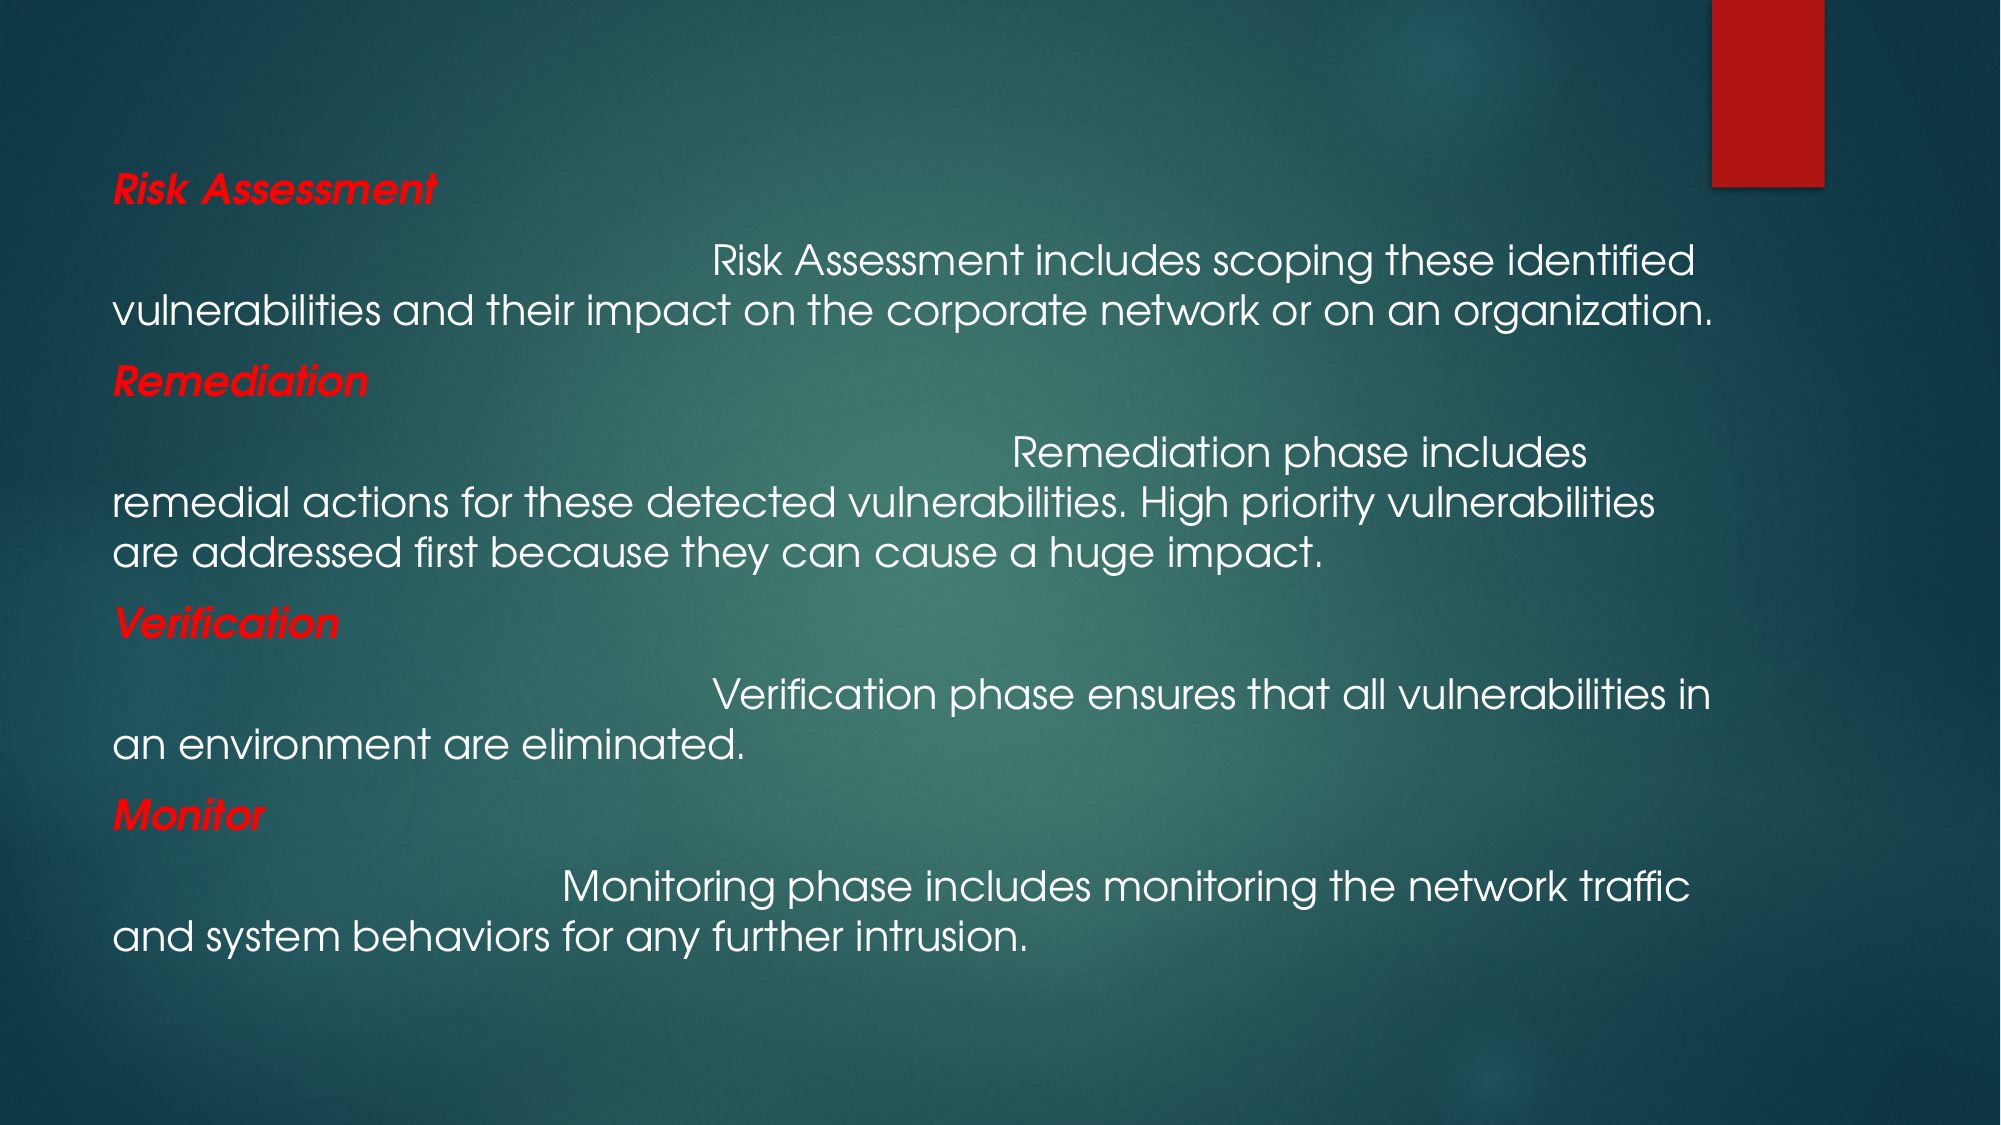

Risk Assessment
				Risk Assessment includes scoping these identified vulnerabilities and their impact on the corporate network or on an organization.
Remediation
						Remediation phase includes remedial actions for these detected vulnerabilities. High priority vulnerabilities are addressed first because they can cause a huge impact.
Verification
				Verification phase ensures that all vulnerabilities in an environment are eliminated.
Monitor
			Monitoring phase includes monitoring the network traffic and system behaviors for any further intrusion.